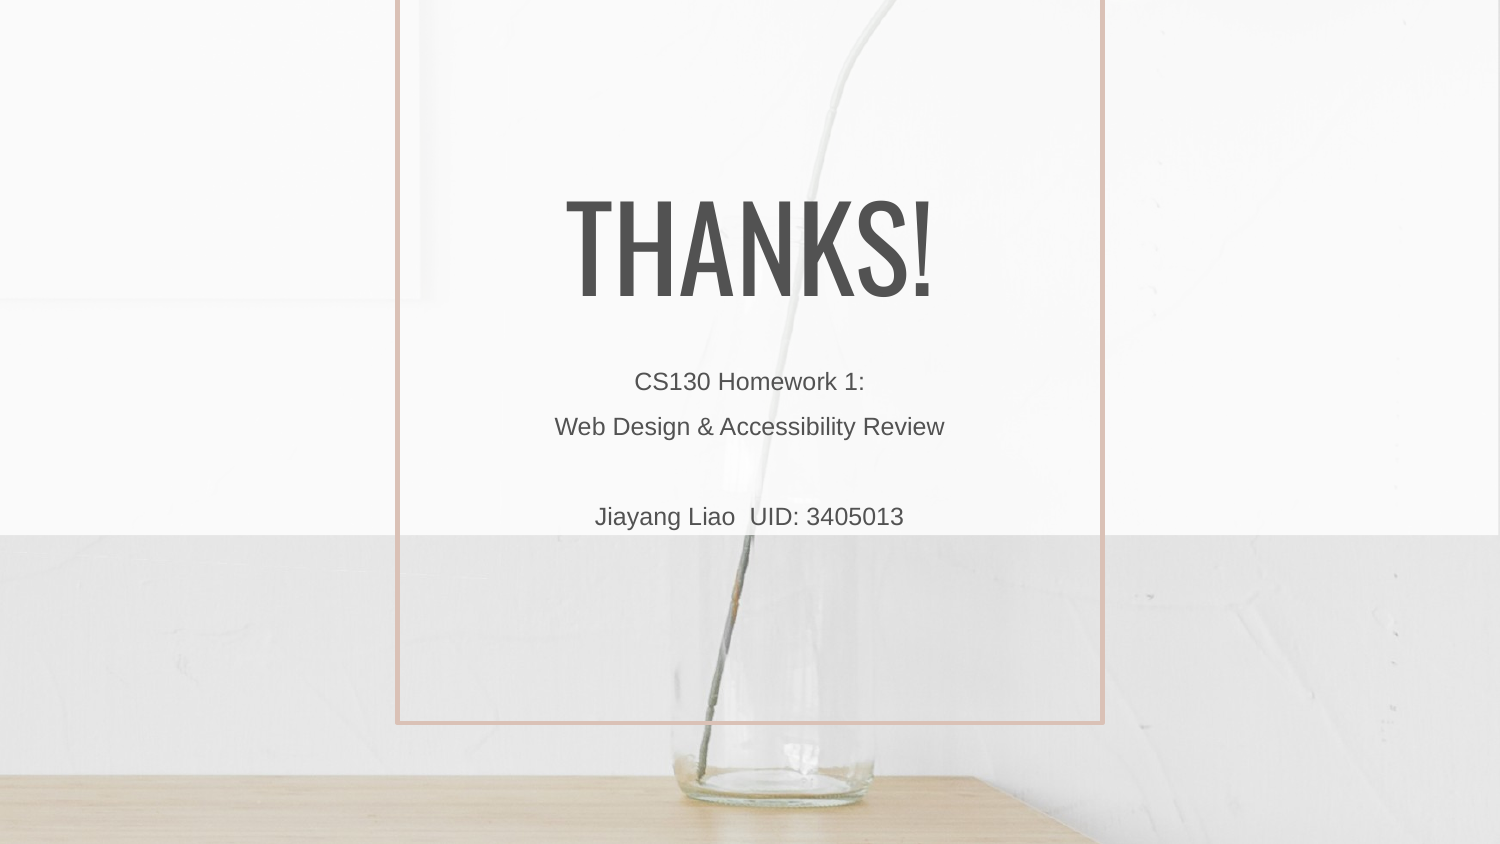

# THANKS!
CS130 Homework 1:
Web Design & Accessibility Review

Jiayang Liao  UID: 3405013